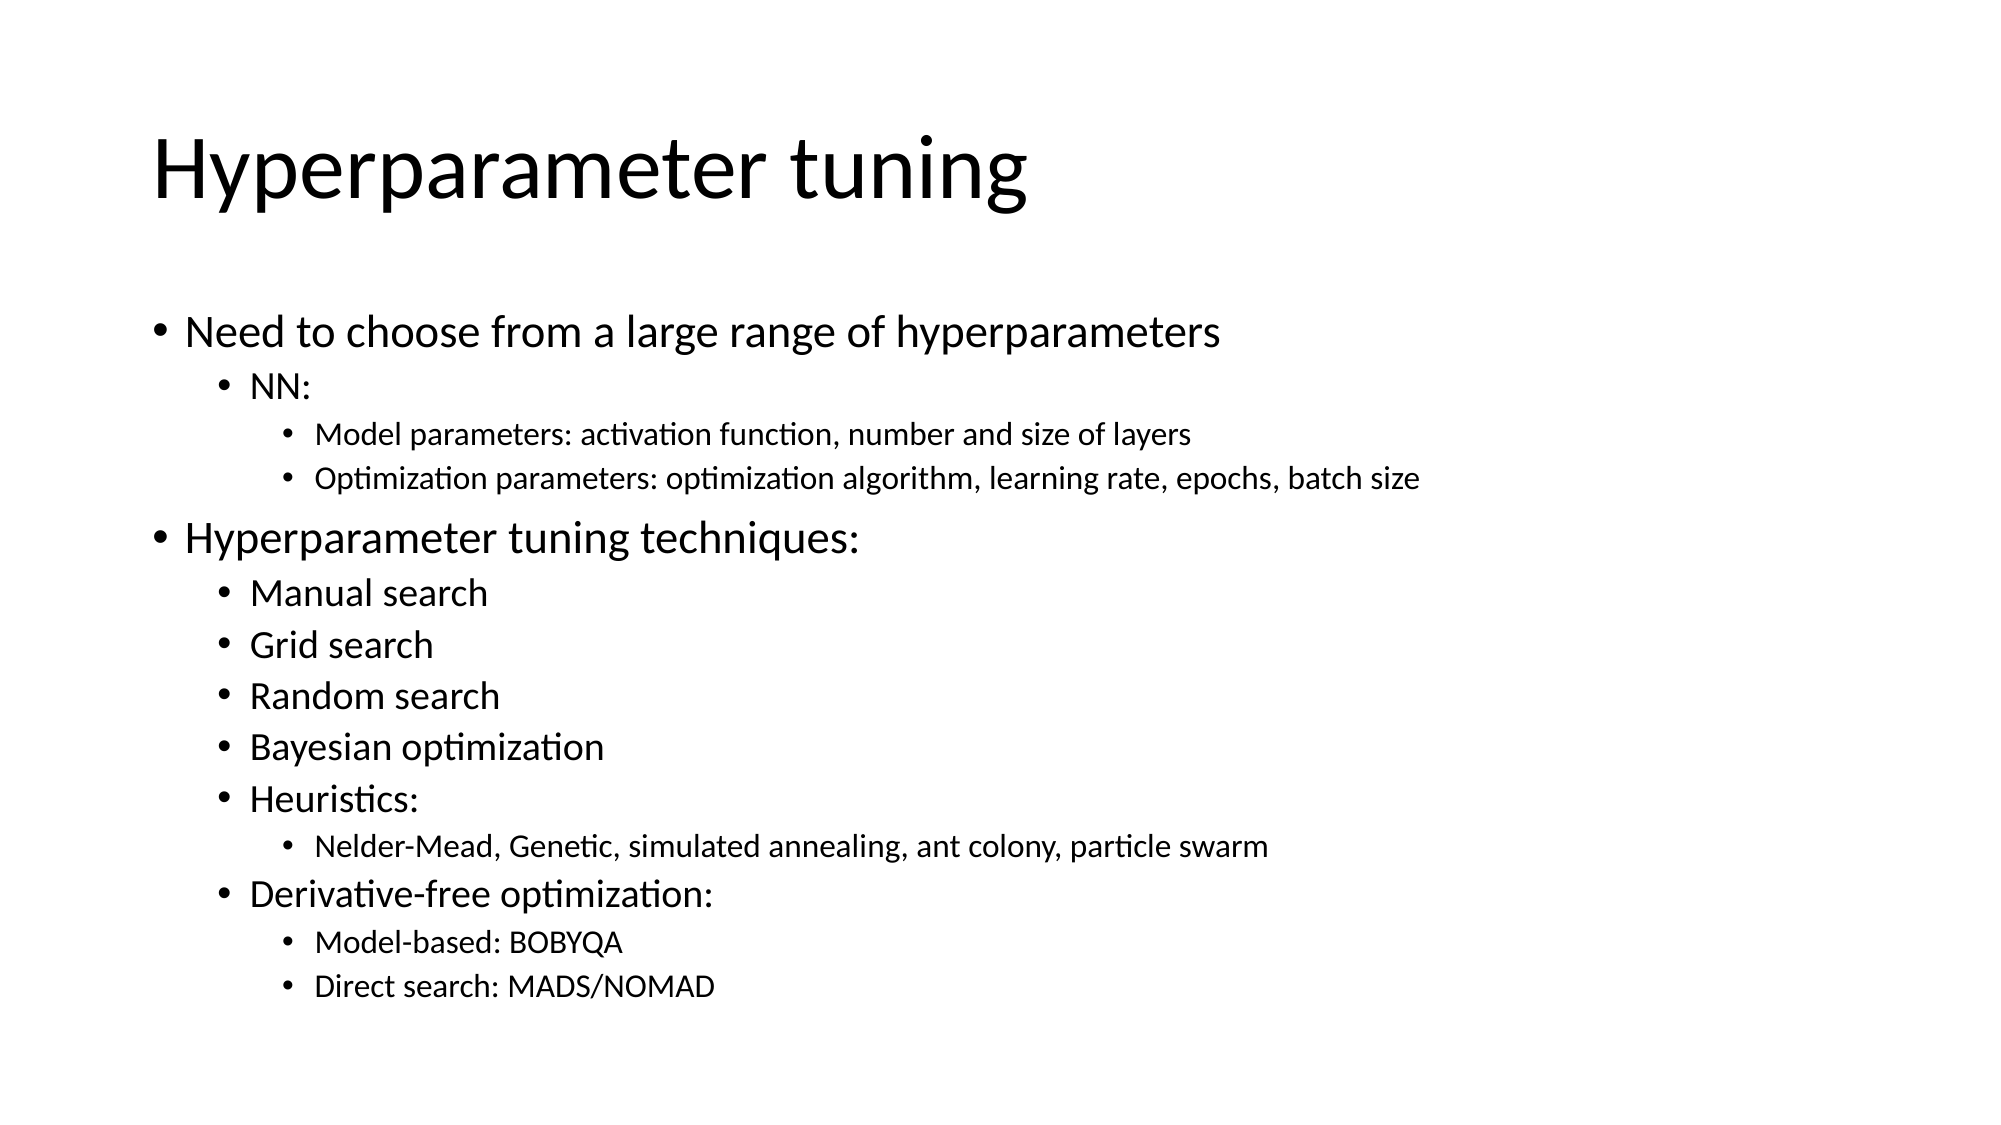

# Hyperparameter tuning
Need to choose from a large range of hyperparameters
NN:
Model parameters: activation function, number and size of layers
Optimization parameters: optimization algorithm, learning rate, epochs, batch size
Hyperparameter tuning techniques:
Manual search
Grid search
Random search
Bayesian optimization
Heuristics:
Nelder-Mead, Genetic, simulated annealing, ant colony, particle swarm
Derivative-free optimization:
Model-based: BOBYQA
Direct search: MADS/NOMAD